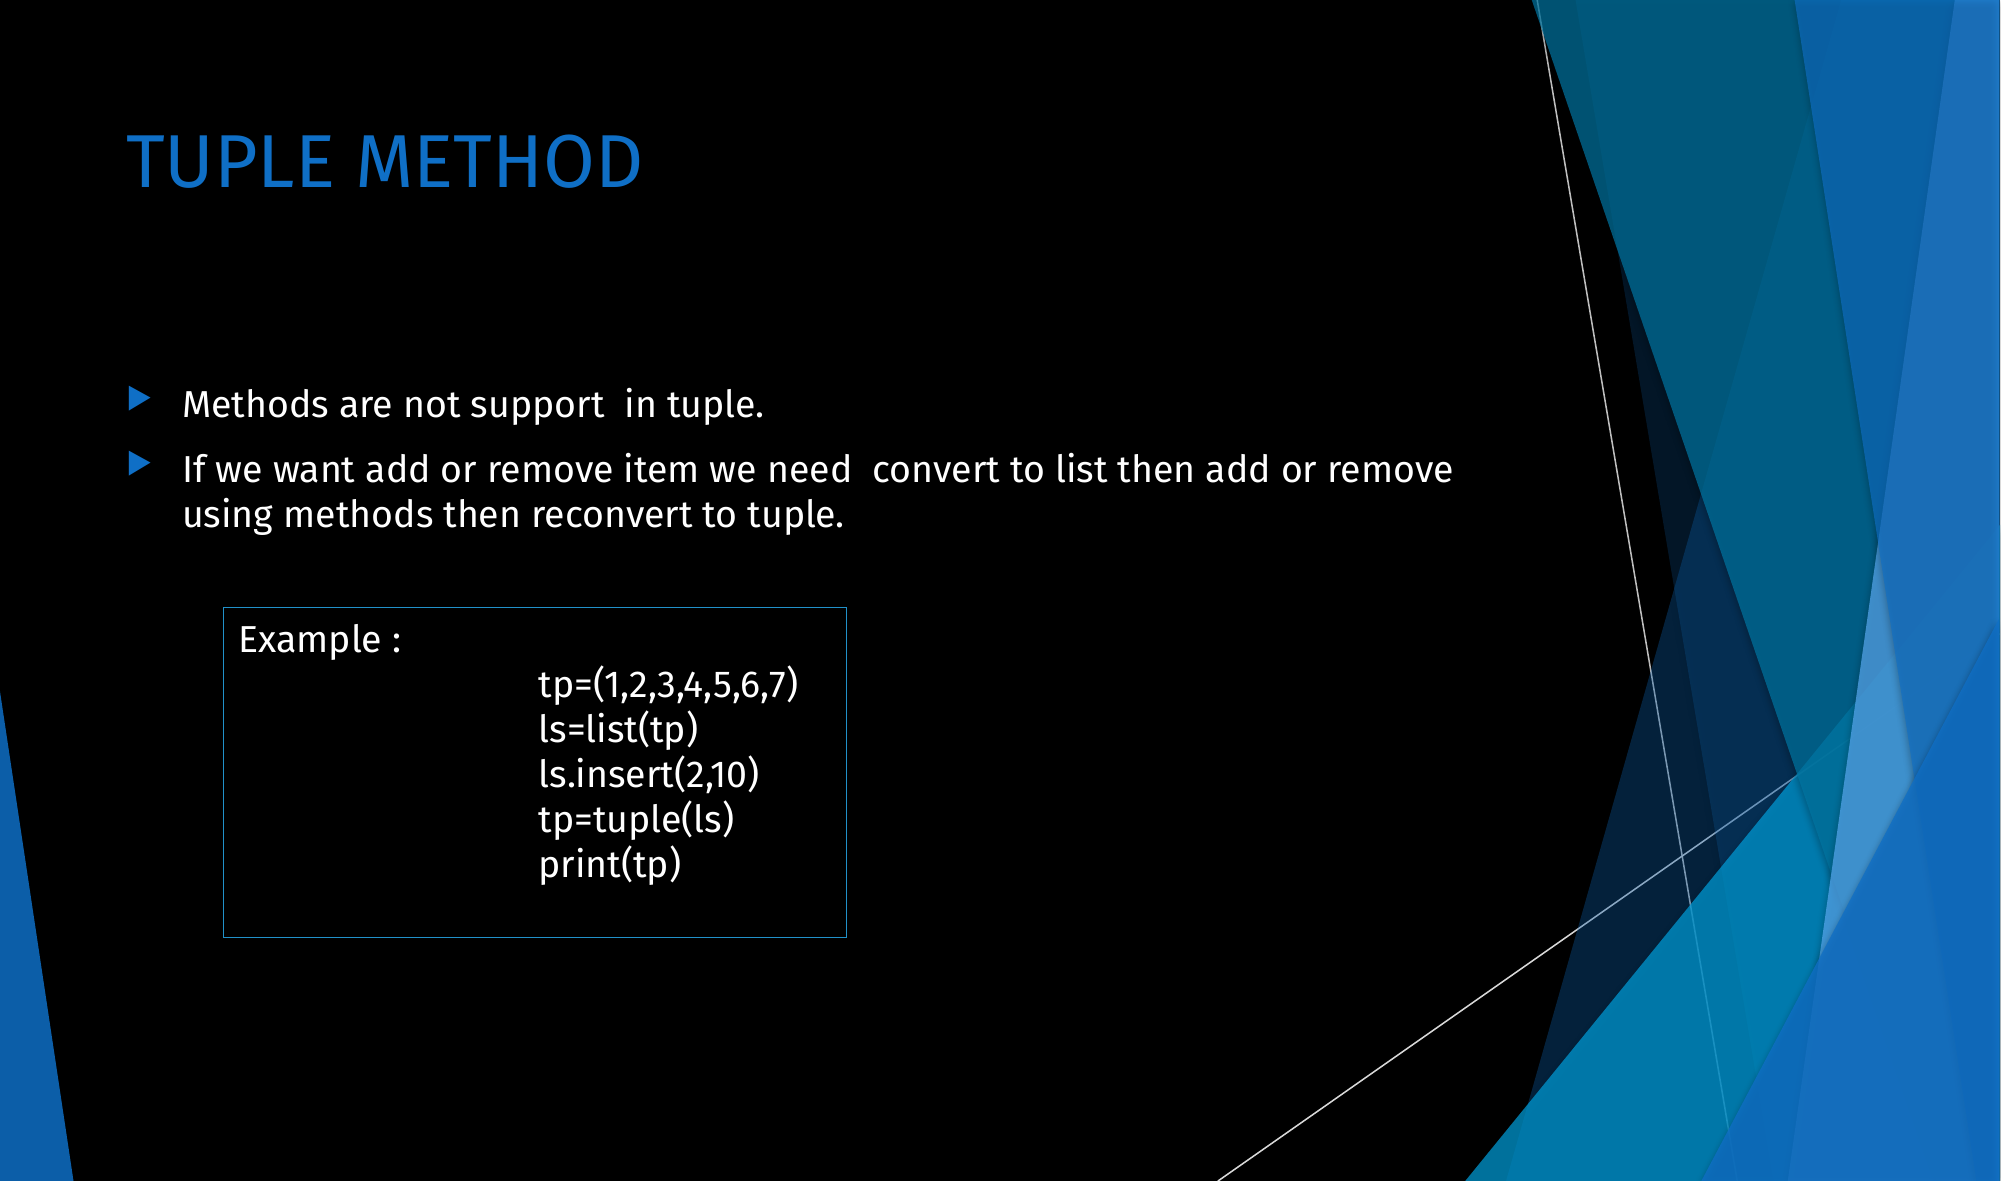

# TUPLE METHOD
Methods are not support  in tuple.
If we want add or remove item we need  convert to list then add or remove using methods then reconvert to tuple.
Example :
		tp=(1,2,3,4,5,6,7)
		ls=list(tp)
		ls.insert(2,10)
		tp=tuple(ls)
		print(tp)